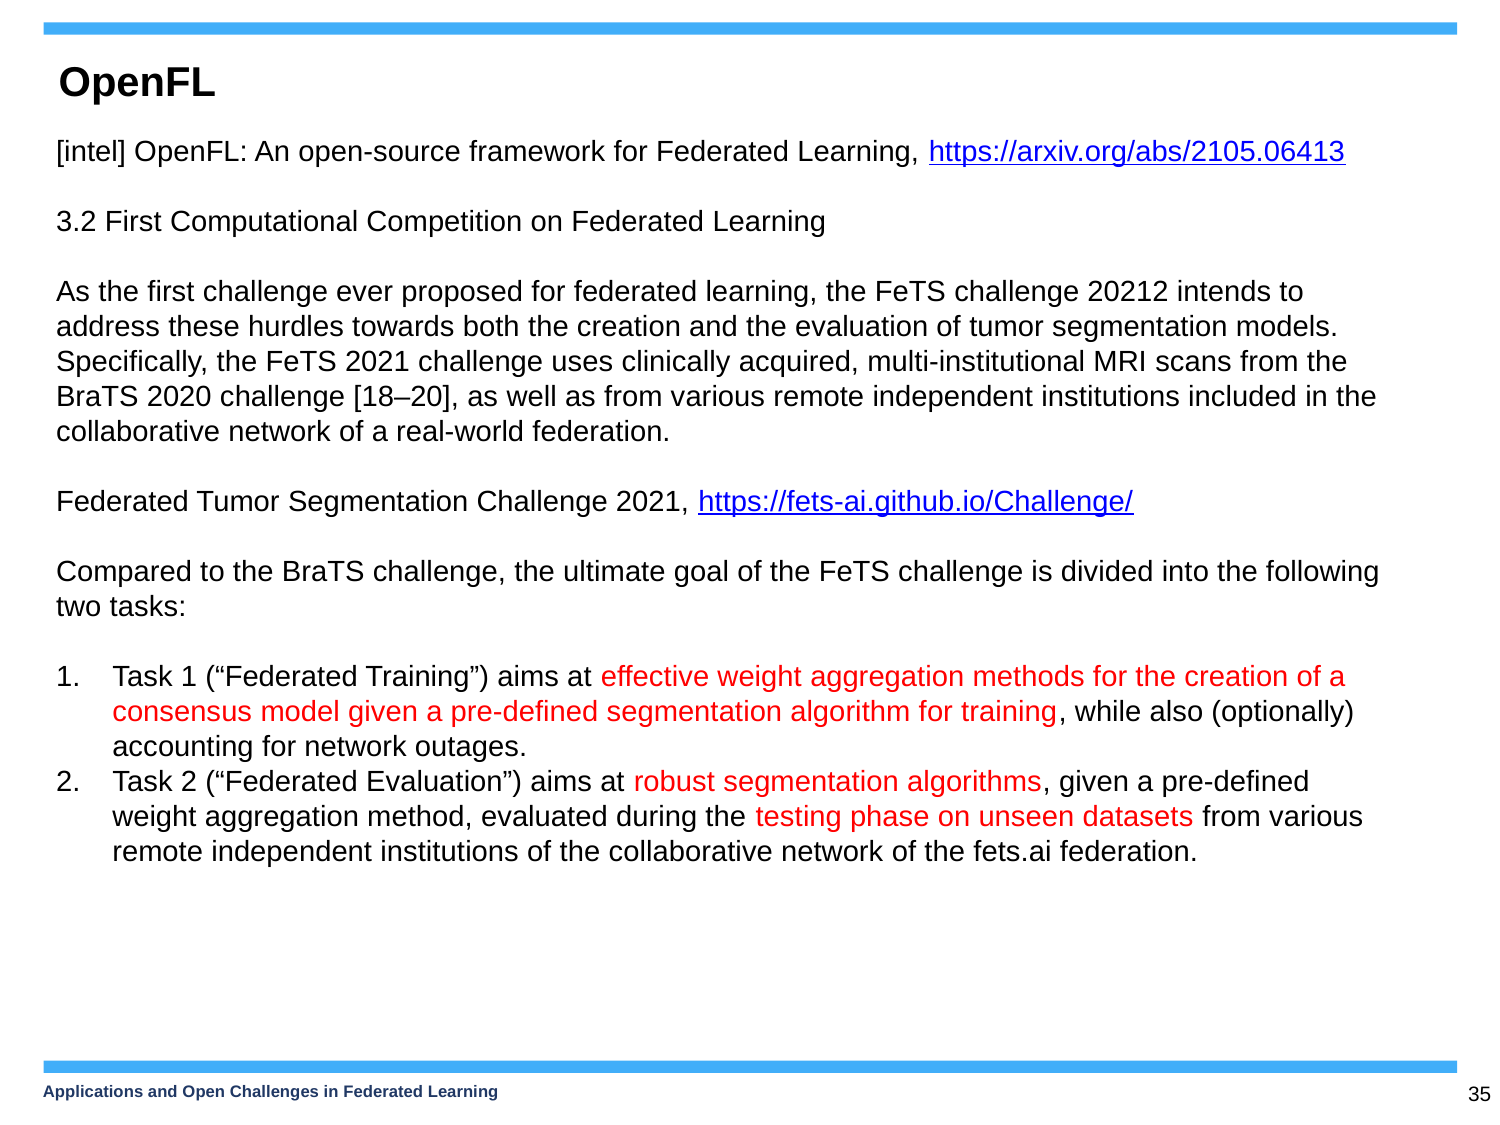

OpenFL
[intel] OpenFL: An open-source framework for Federated Learning, https://arxiv.org/abs/2105.06413

3.2 First Computational Competition on Federated Learning

As the first challenge ever proposed for federated learning, the FeTS challenge 20212 intends to address these hurdles towards both the creation and the evaluation of tumor segmentation models. Specifically, the FeTS 2021 challenge uses clinically acquired, multi-institutional MRI scans from the BraTS 2020 challenge [18–20], as well as from various remote independent institutions included in the collaborative network of a real-world federation.

Federated Tumor Segmentation Challenge 2021, https://fets-ai.github.io/Challenge/

Compared to the BraTS challenge, the ultimate goal of the FeTS challenge is divided into the following two tasks:

Task 1 (“Federated Training”) aims at effective weight aggregation methods for the creation of a consensus model given a pre-defined segmentation algorithm for training, while also (optionally) accounting for network outages.
Task 2 (“Federated Evaluation”) aims at robust segmentation algorithms, given a pre-defined weight aggregation method, evaluated during the testing phase on unseen datasets from various remote independent institutions of the collaborative network of the fets.ai federation.